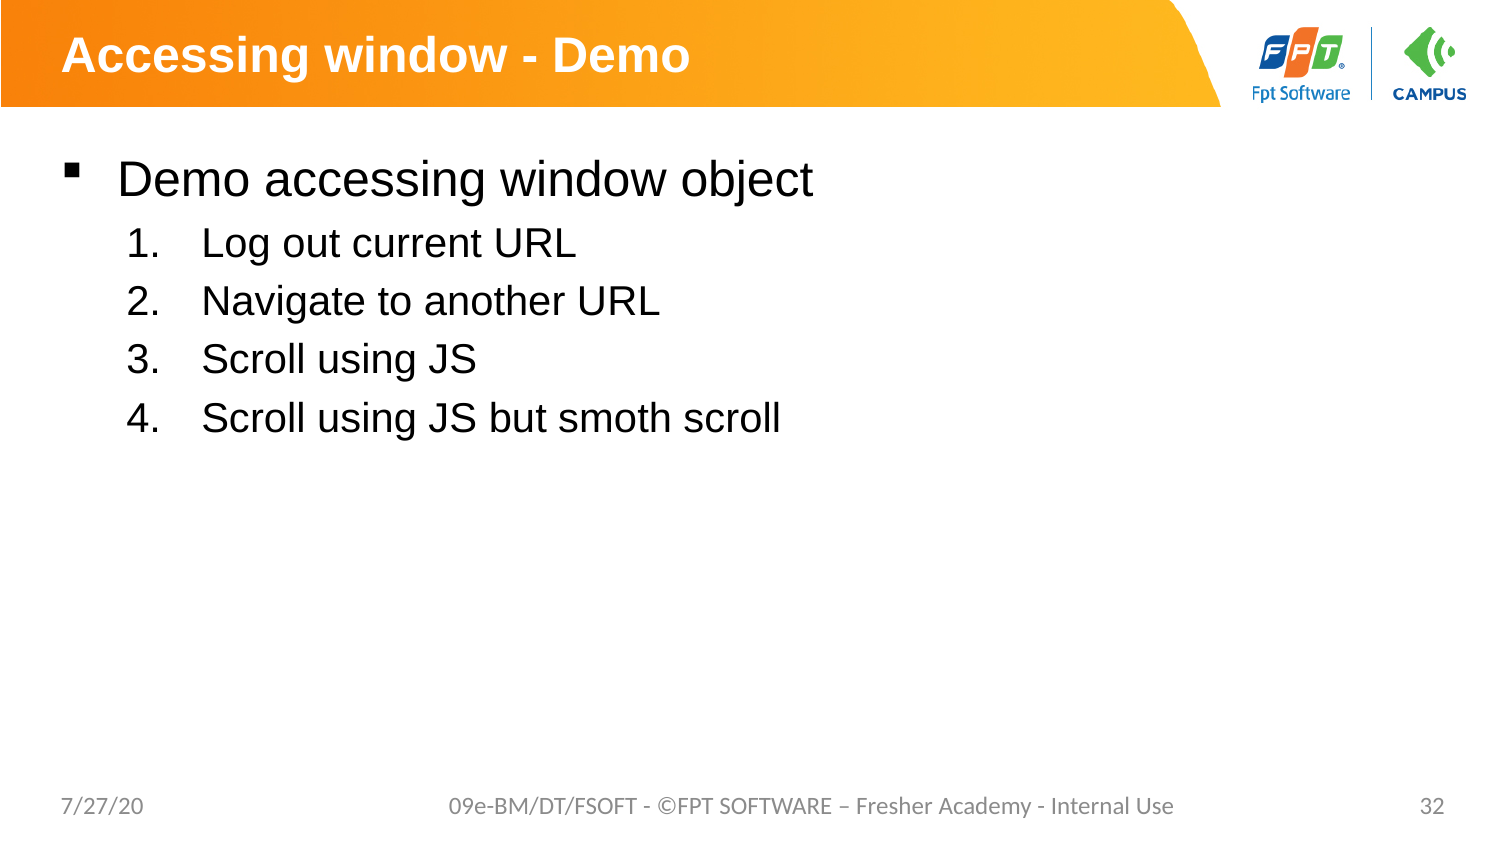

# Accessing window - Demo
Demo accessing window object
Log out current URL
Navigate to another URL
Scroll using JS
Scroll using JS but smoth scroll

7/27/20
09e-BM/DT/FSOFT - ©FPT SOFTWARE – Fresher Academy - Internal Use
32